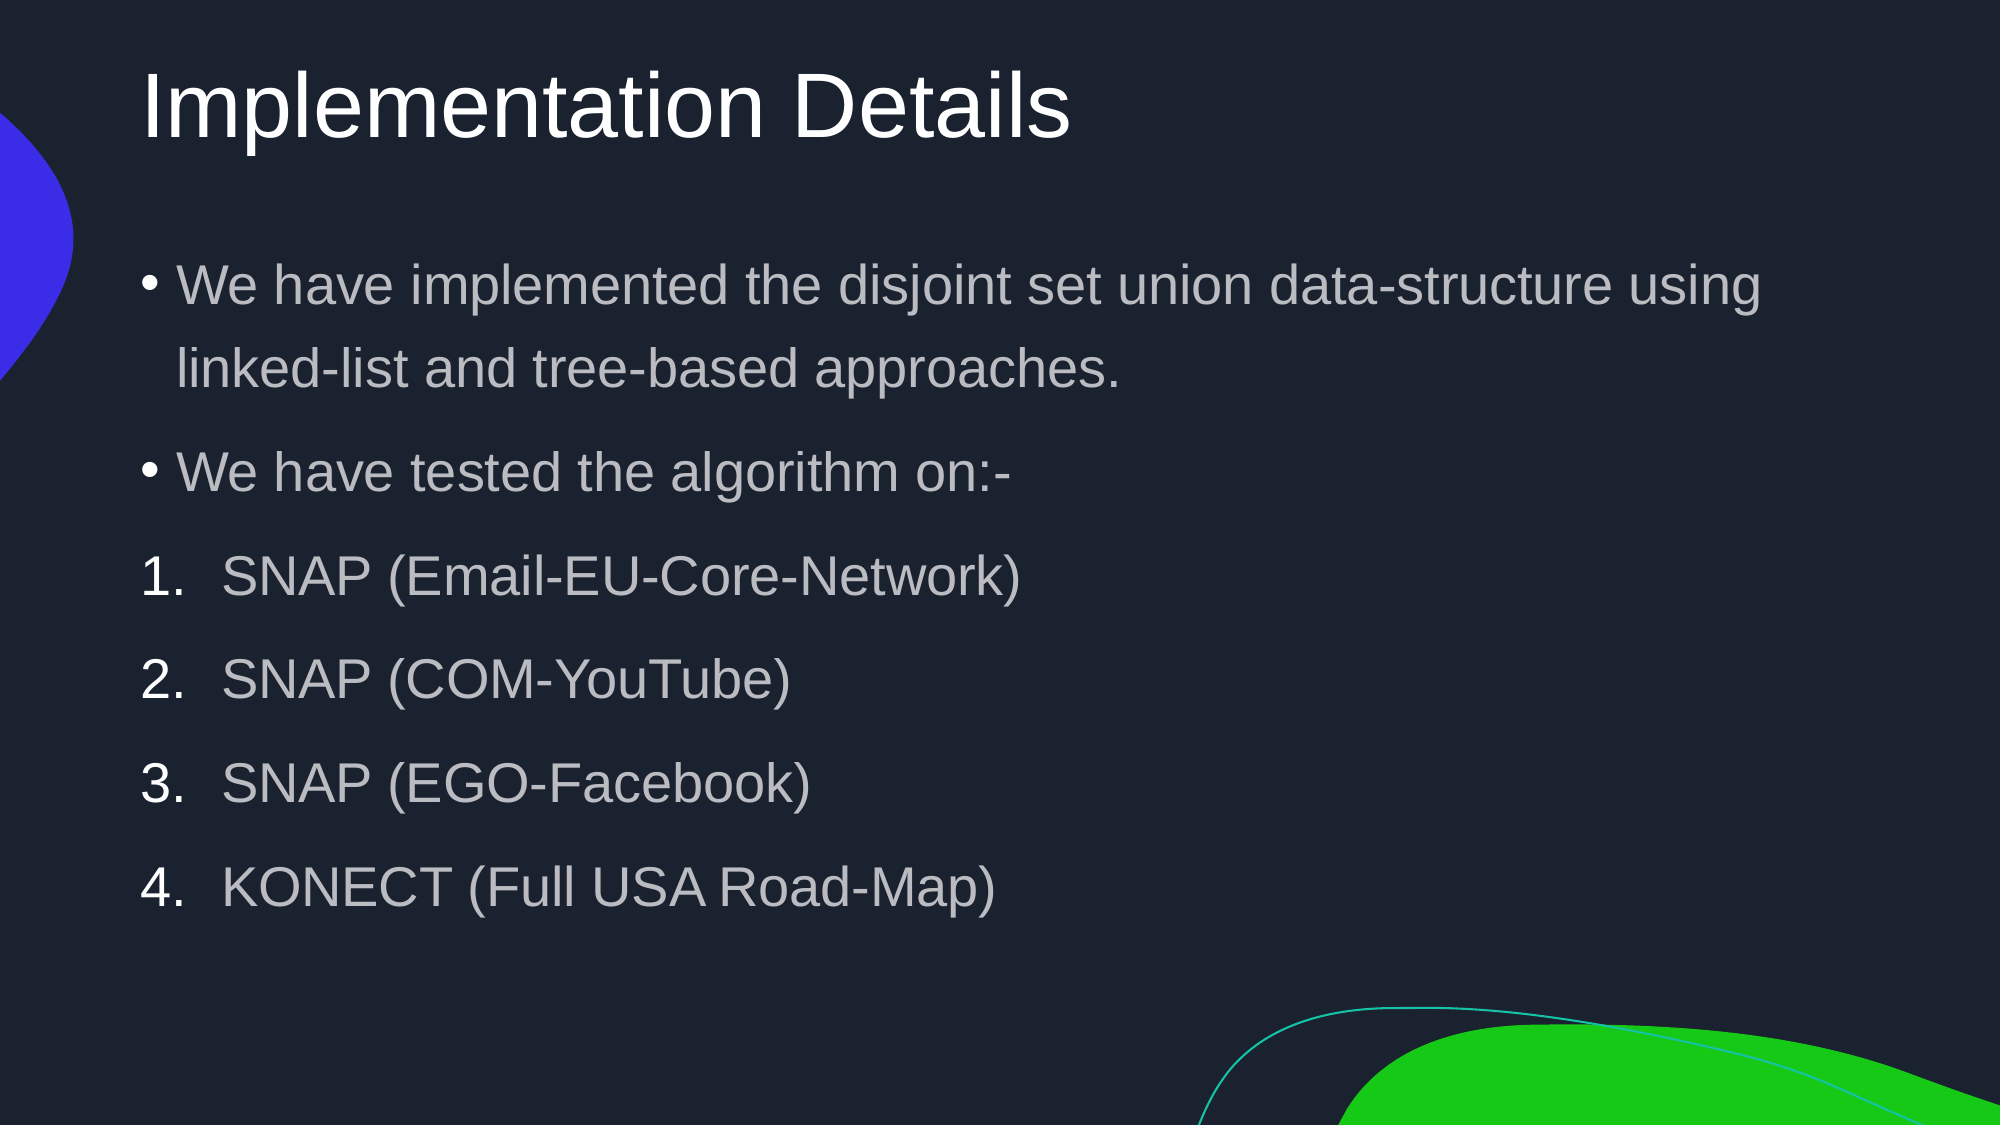

# Implementation Details
We have implemented the disjoint set union data-structure using linked-list and tree-based approaches.
We have tested the algorithm on:-
SNAP (Email-EU-Core-Network)
SNAP (COM-YouTube)
SNAP (EGO-Facebook)
KONECT (Full USA Road-Map)